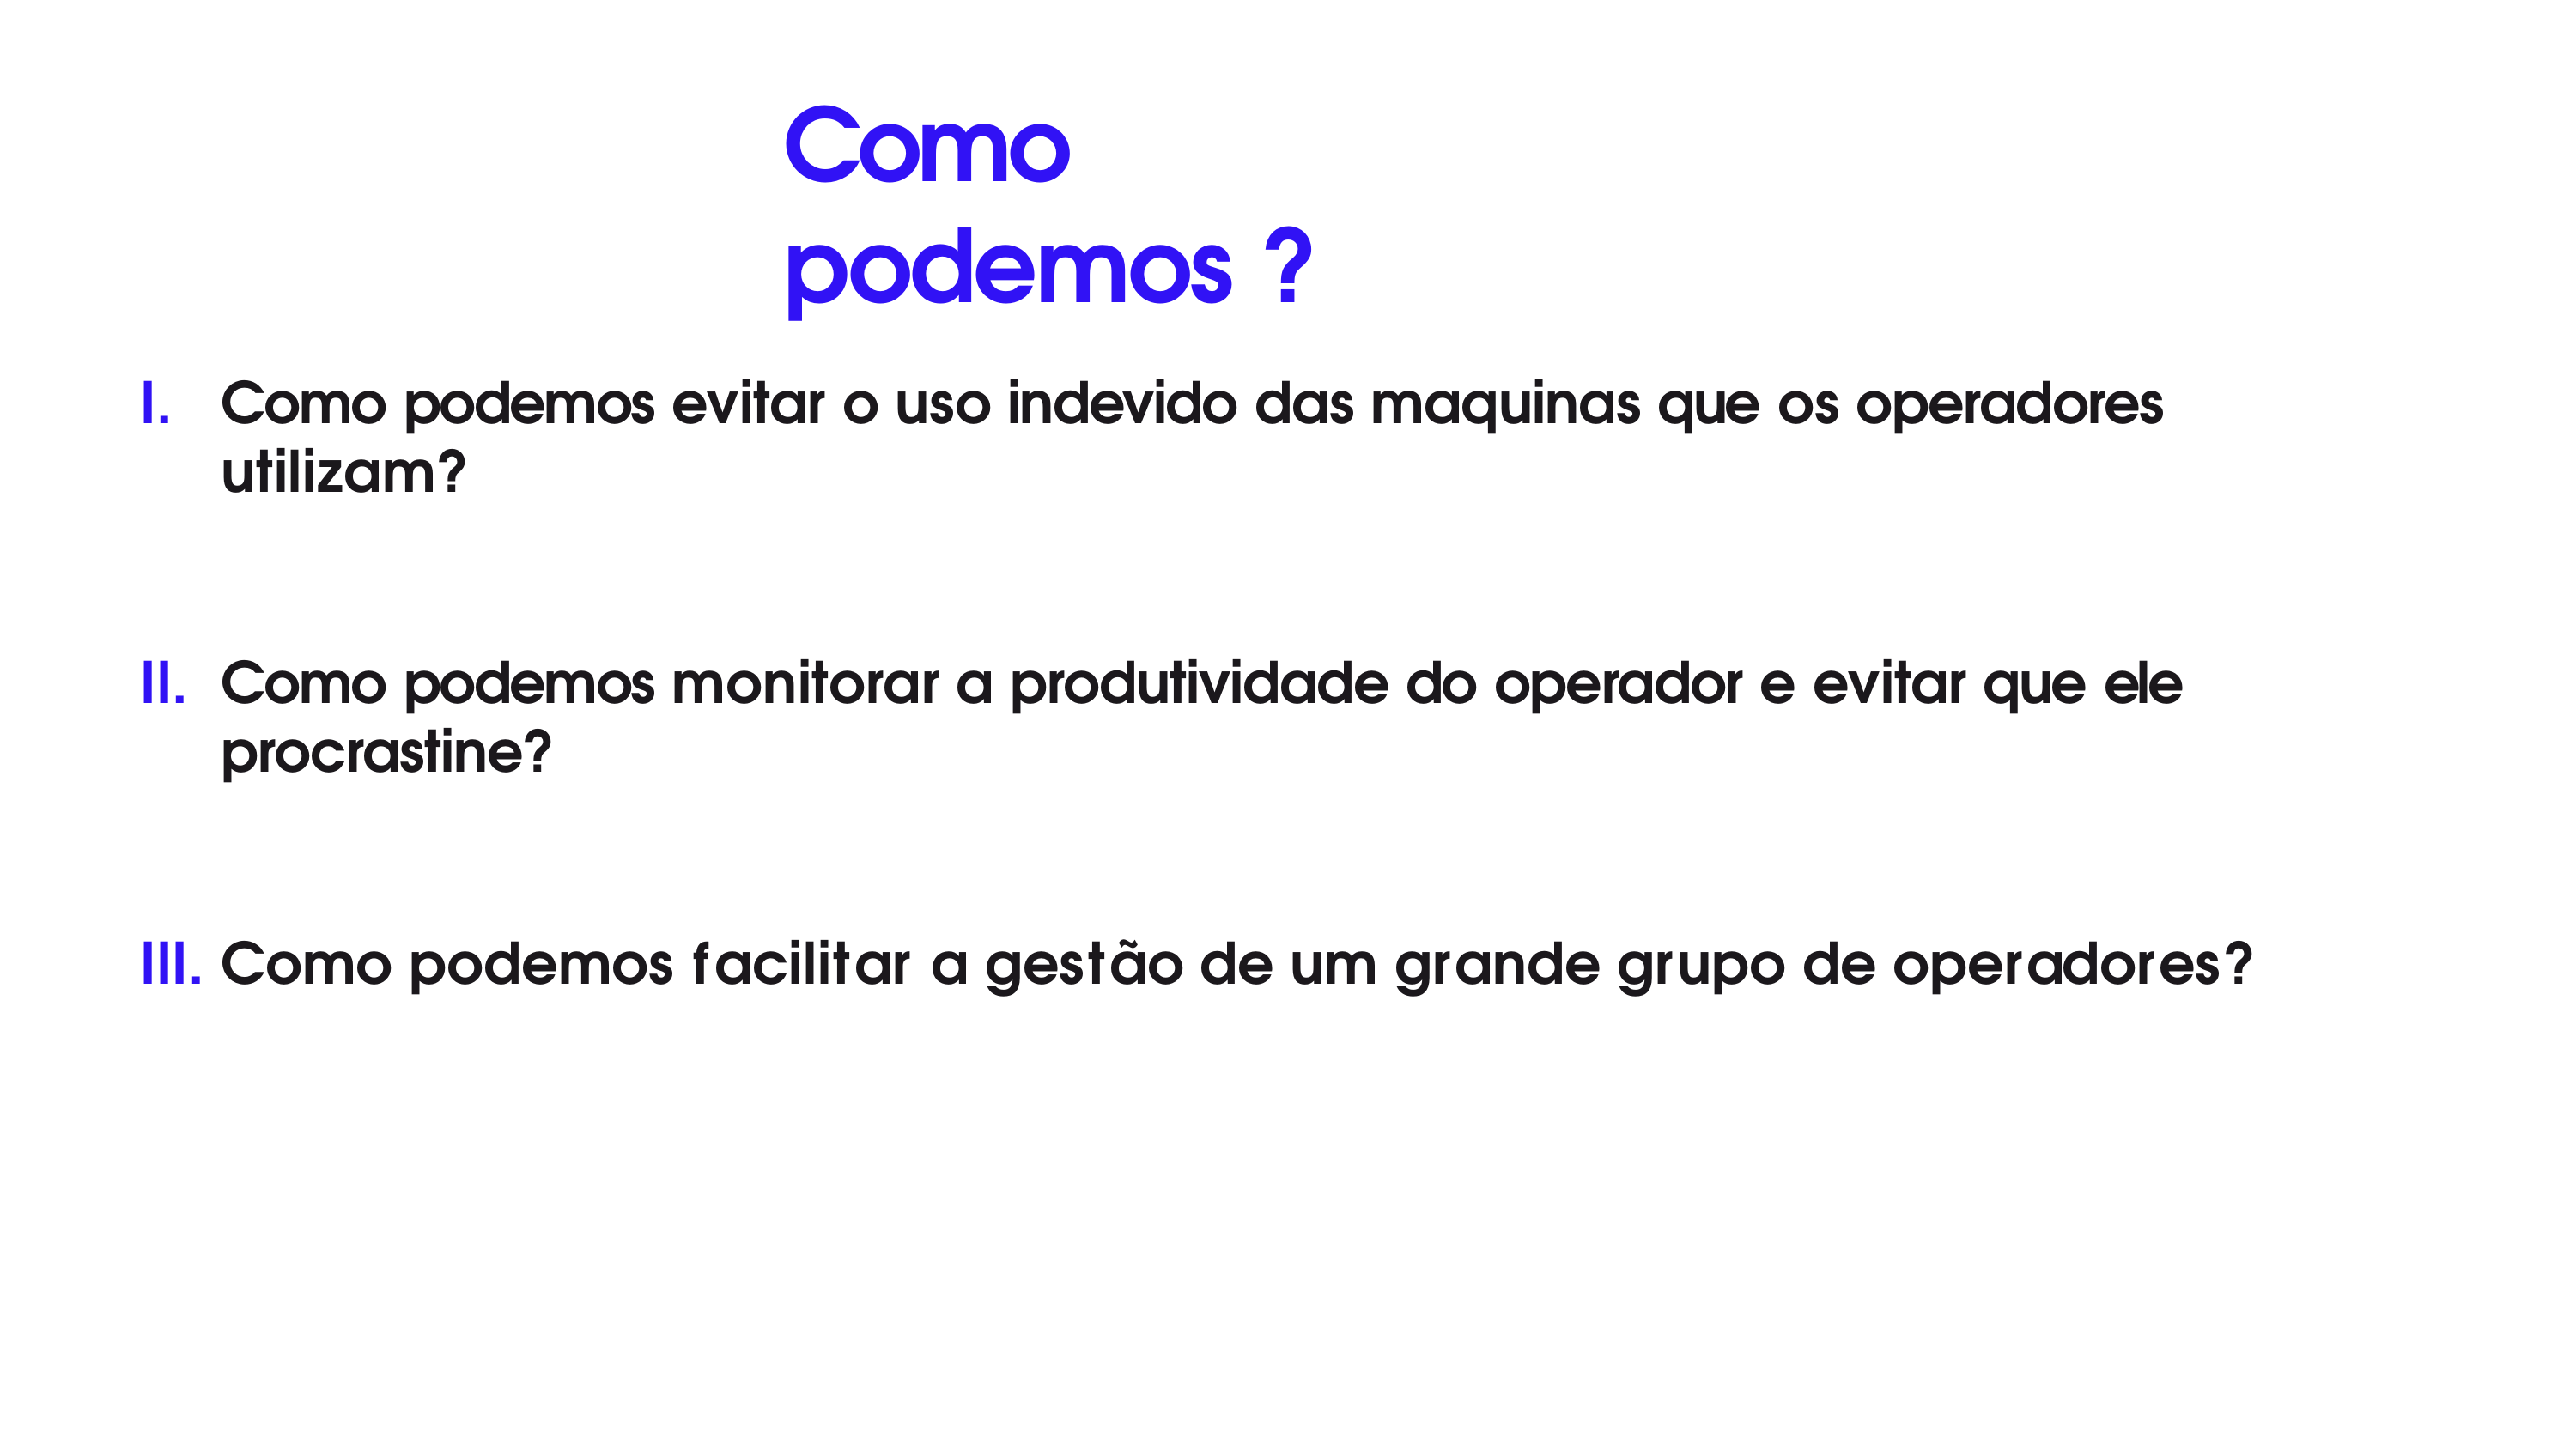

# Como podemos ?
Como podemos evitar o uso indevido das maquinas que os operadores utilizam?

Como podemos monitorar a produtividade do operador e evitar que ele procrastine?

Como podemos facilitar a gestão de um grande grupo de operadores?